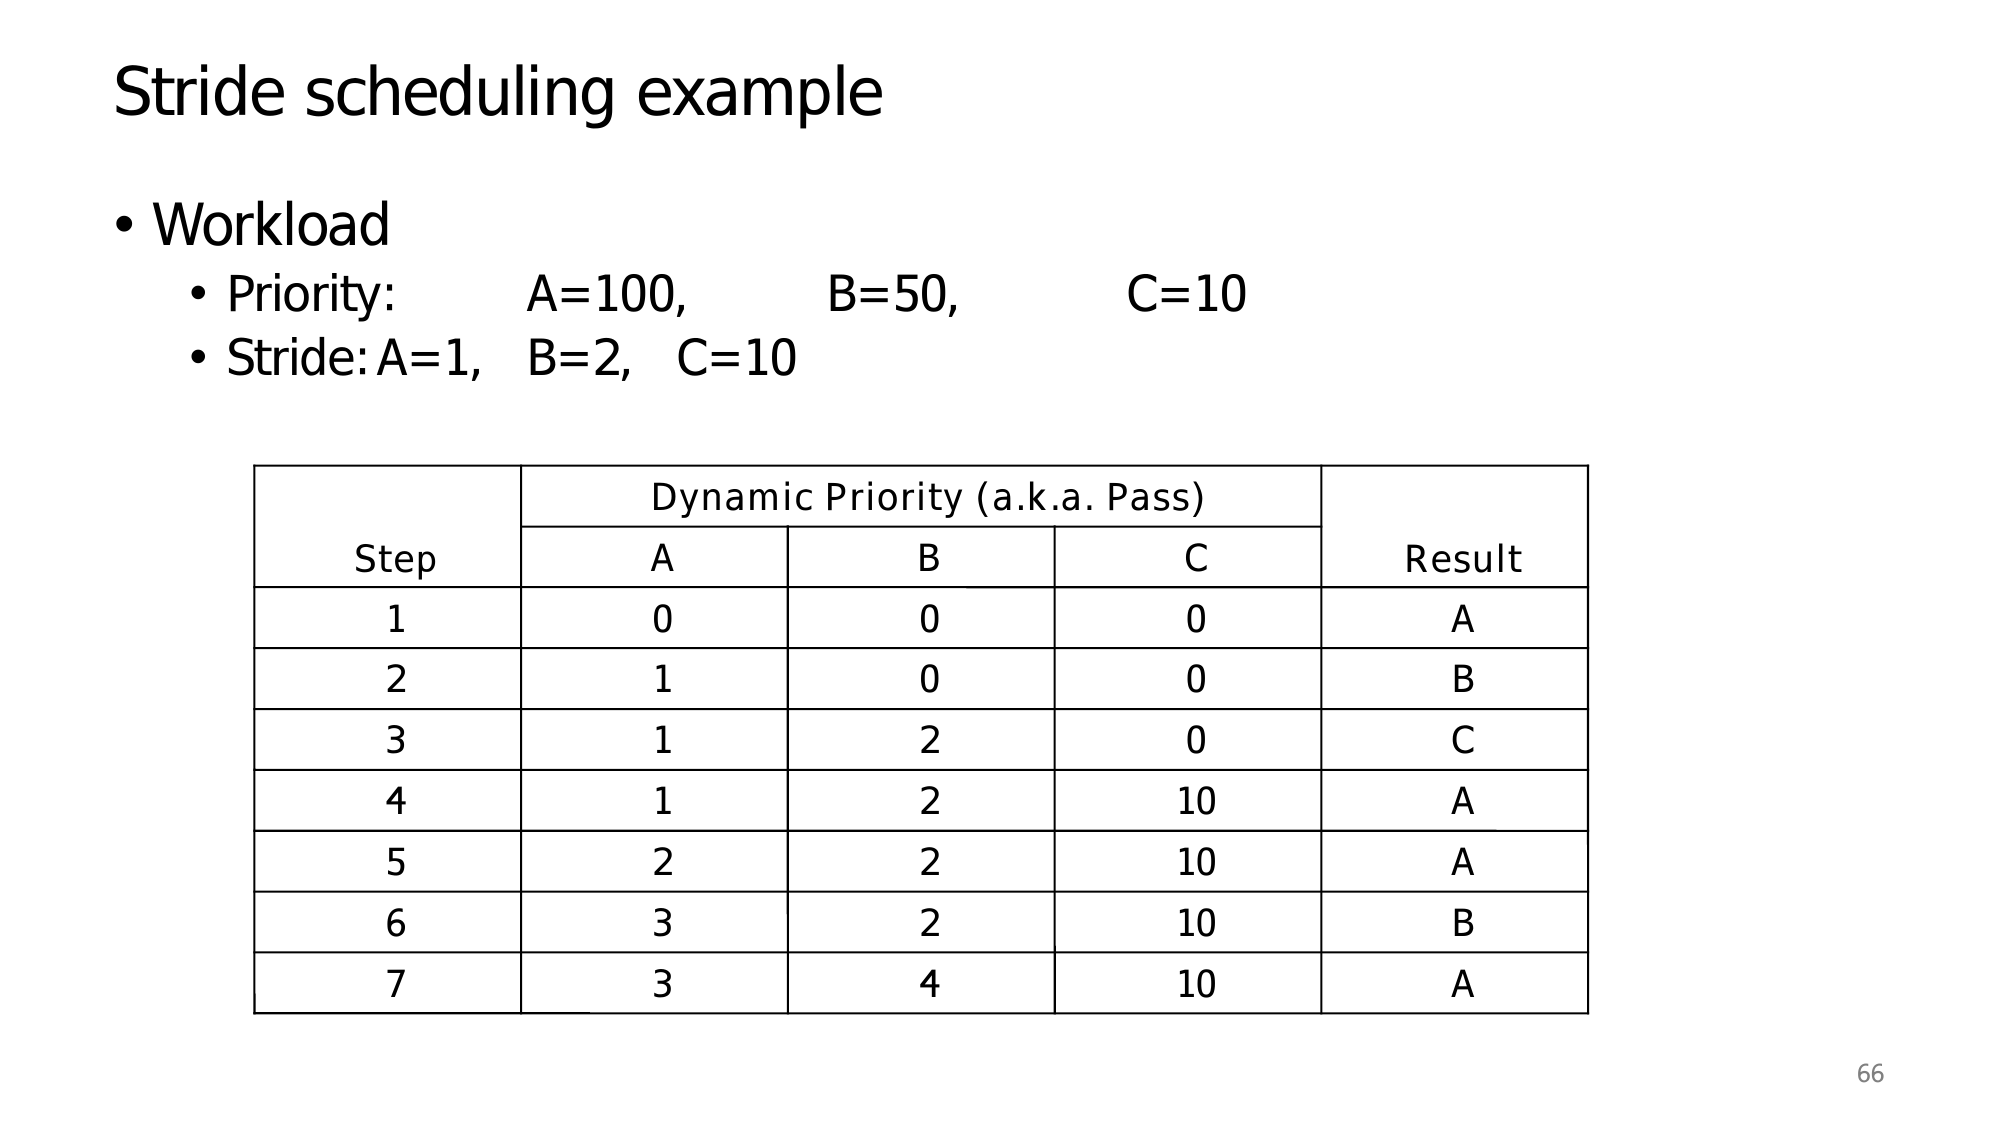

# Stride scheduling example
Workload
Priority:	A=100,	B=50, 	C=10
Stride:	A=1, 	B=2, 	C=10

Dynamic Priority (a.k.a. Pass)

A
B
C
Step
Result

1
0
0
0
A

2
1
0
0
B

3
1
2
0
C

4
1
2
10
A

5
2
2
10
A

6
3
2
10
B

7
3
4
10
A

66